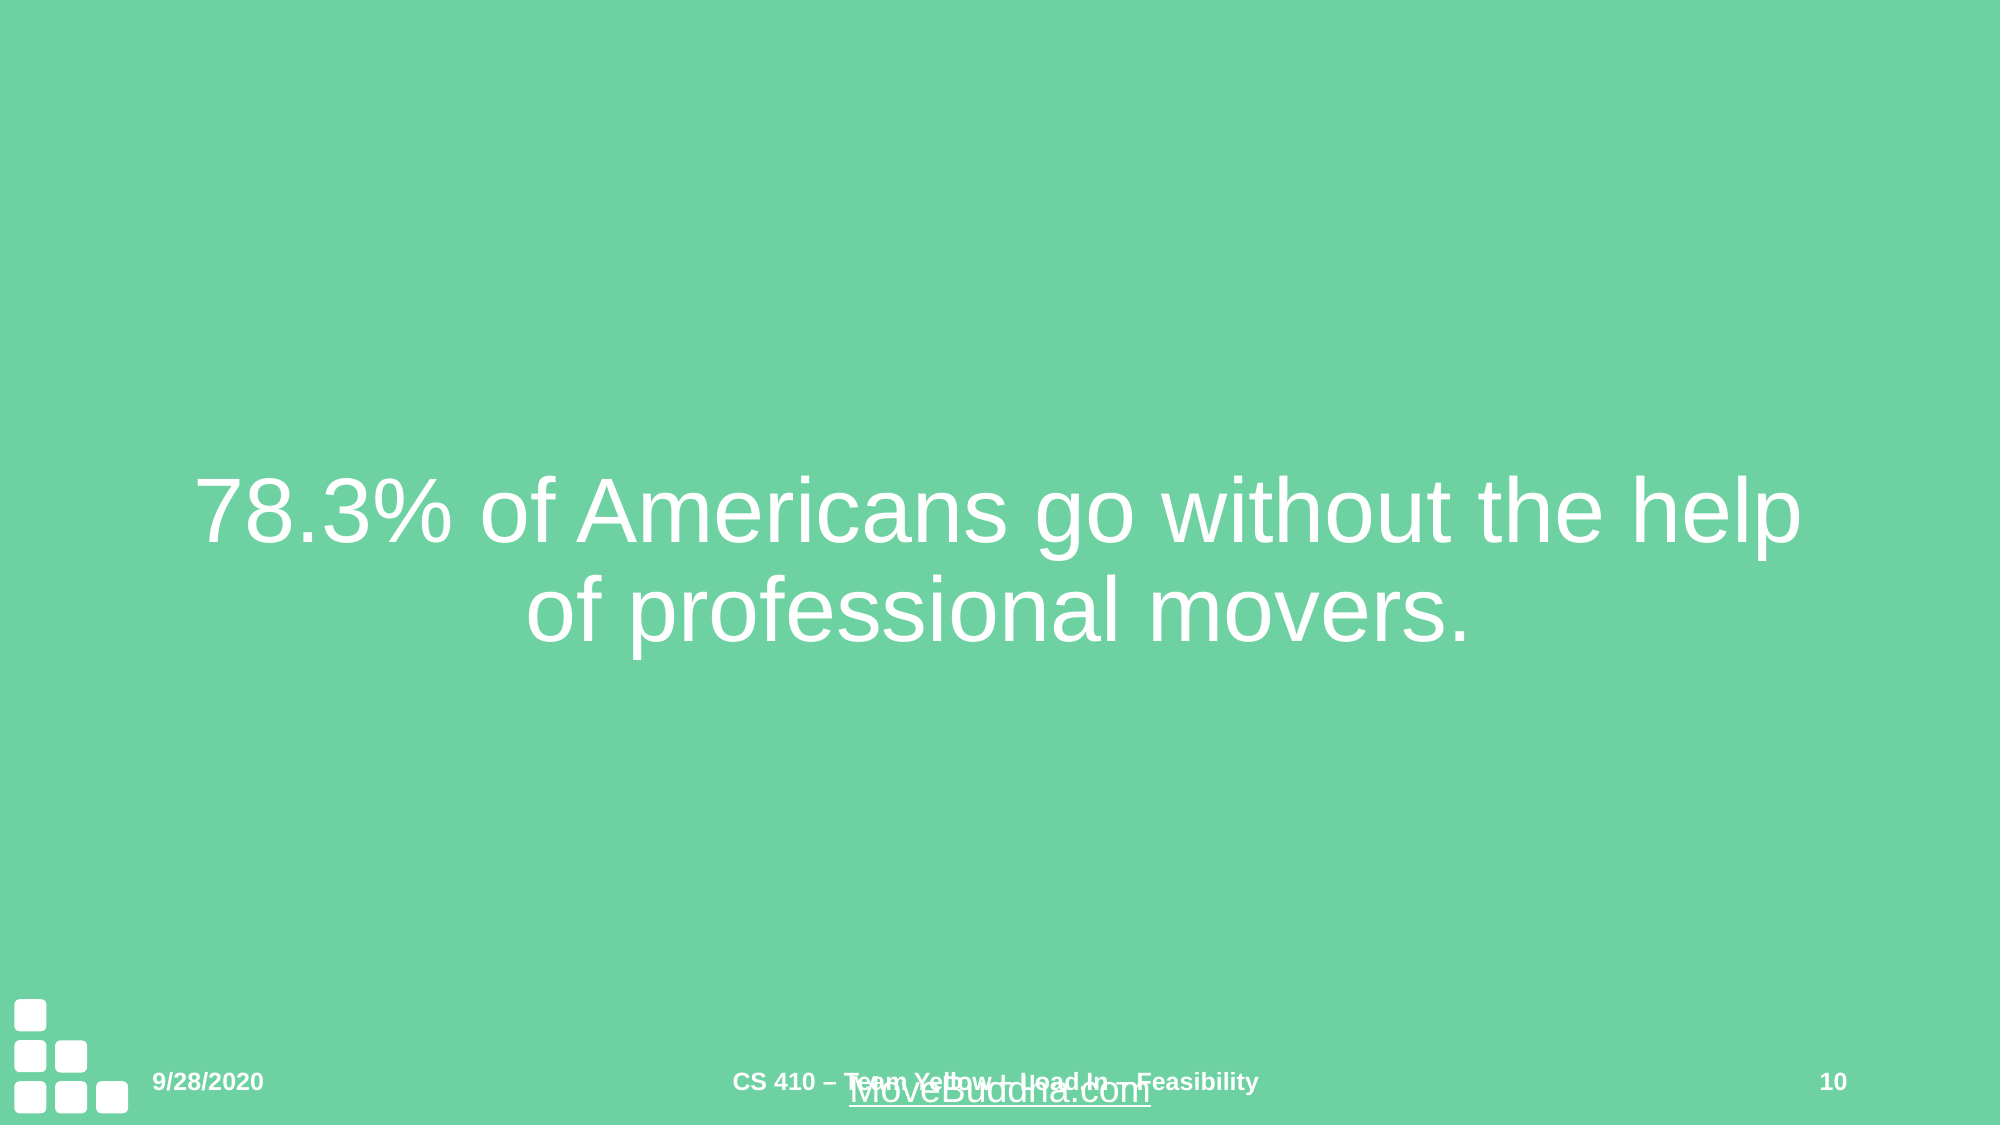

# 78.3% of Americans go without the help of professional movers.

9/28/2020
CS 410 – Team Yellow – Load.In – Feasibility
10
MoveBuddha.com